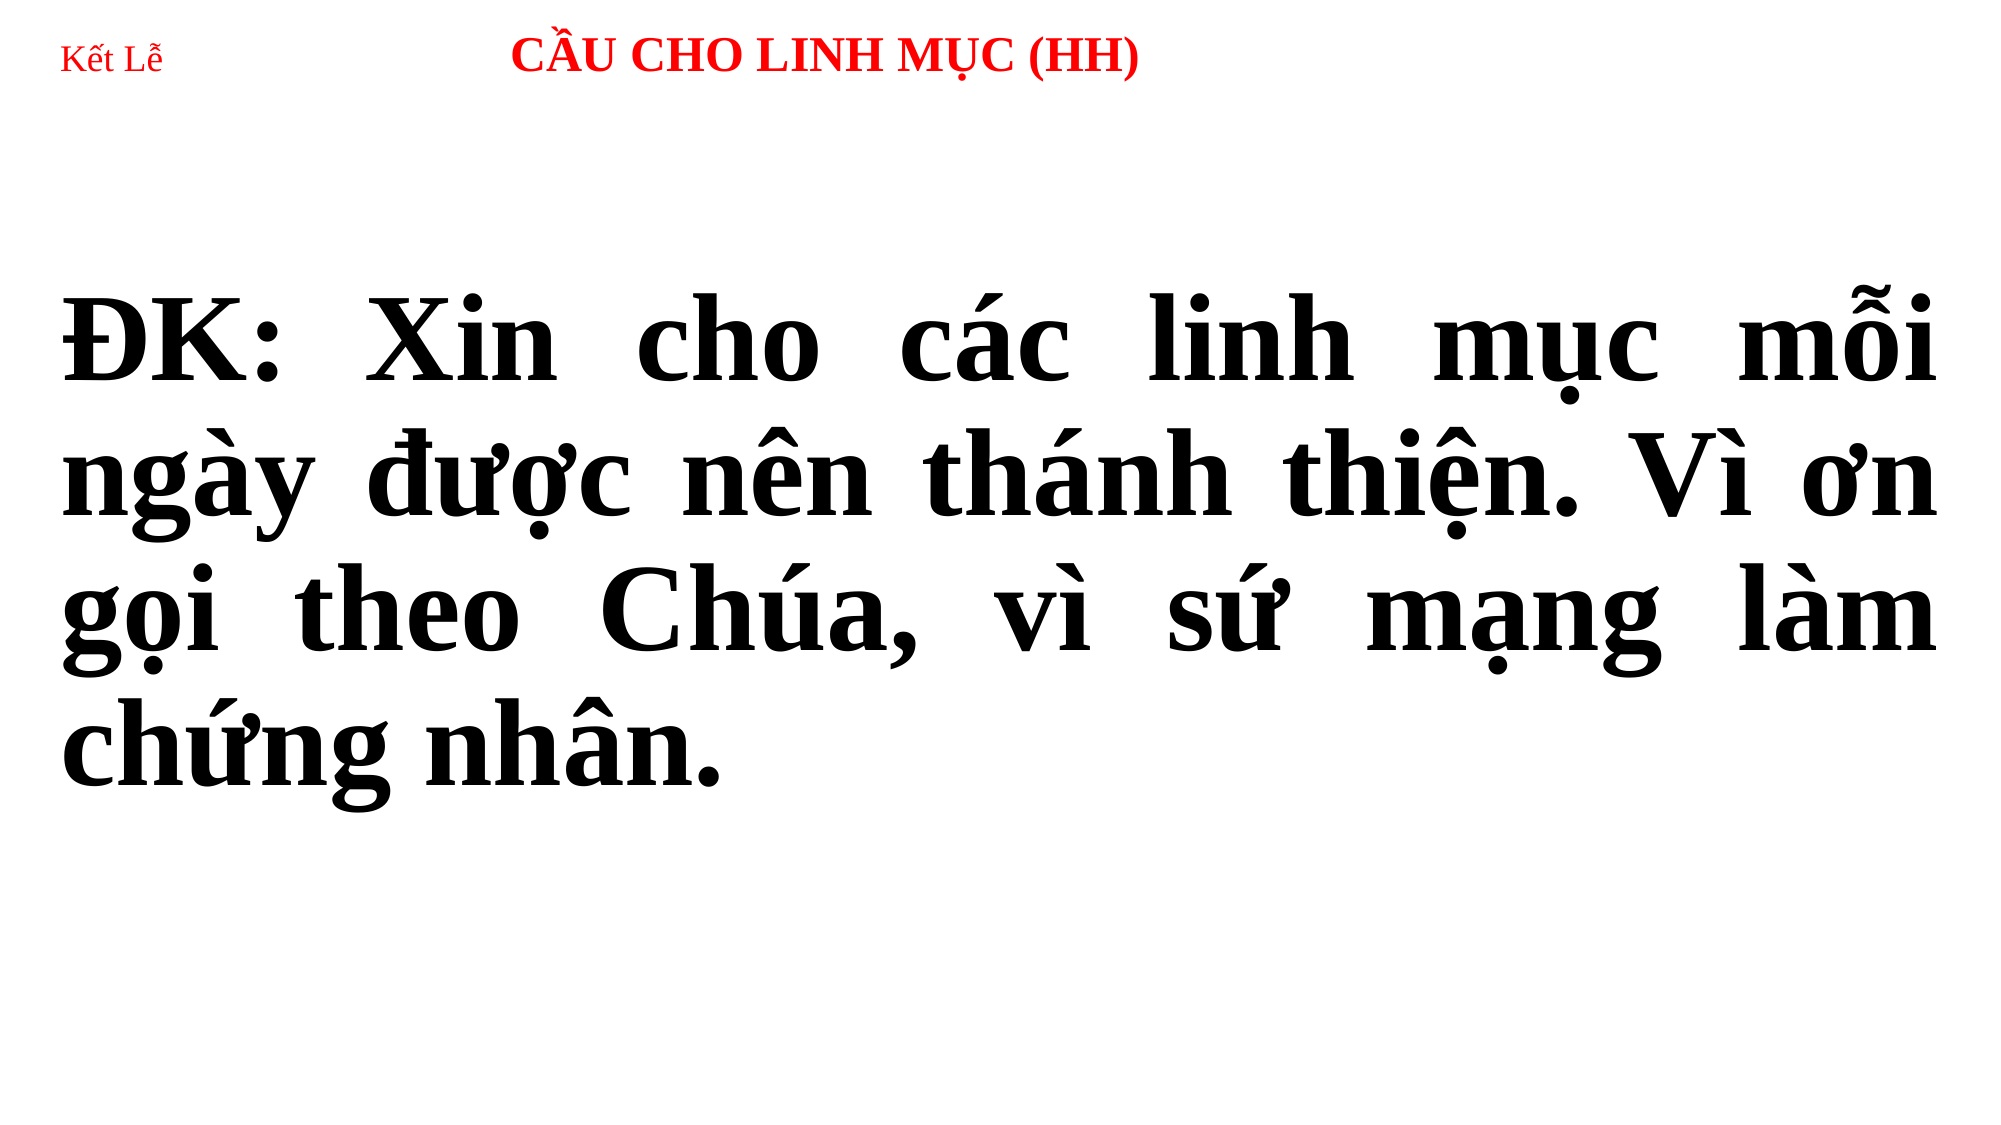

# Kết Lễ                    		CẦU CHO LINH MỤC (HH)
ĐK: Xin cho các linh mục mỗi ngày được nên thánh thiện. Vì ơn gọi theo Chúa, vì sứ mạng làm chứng nhân.